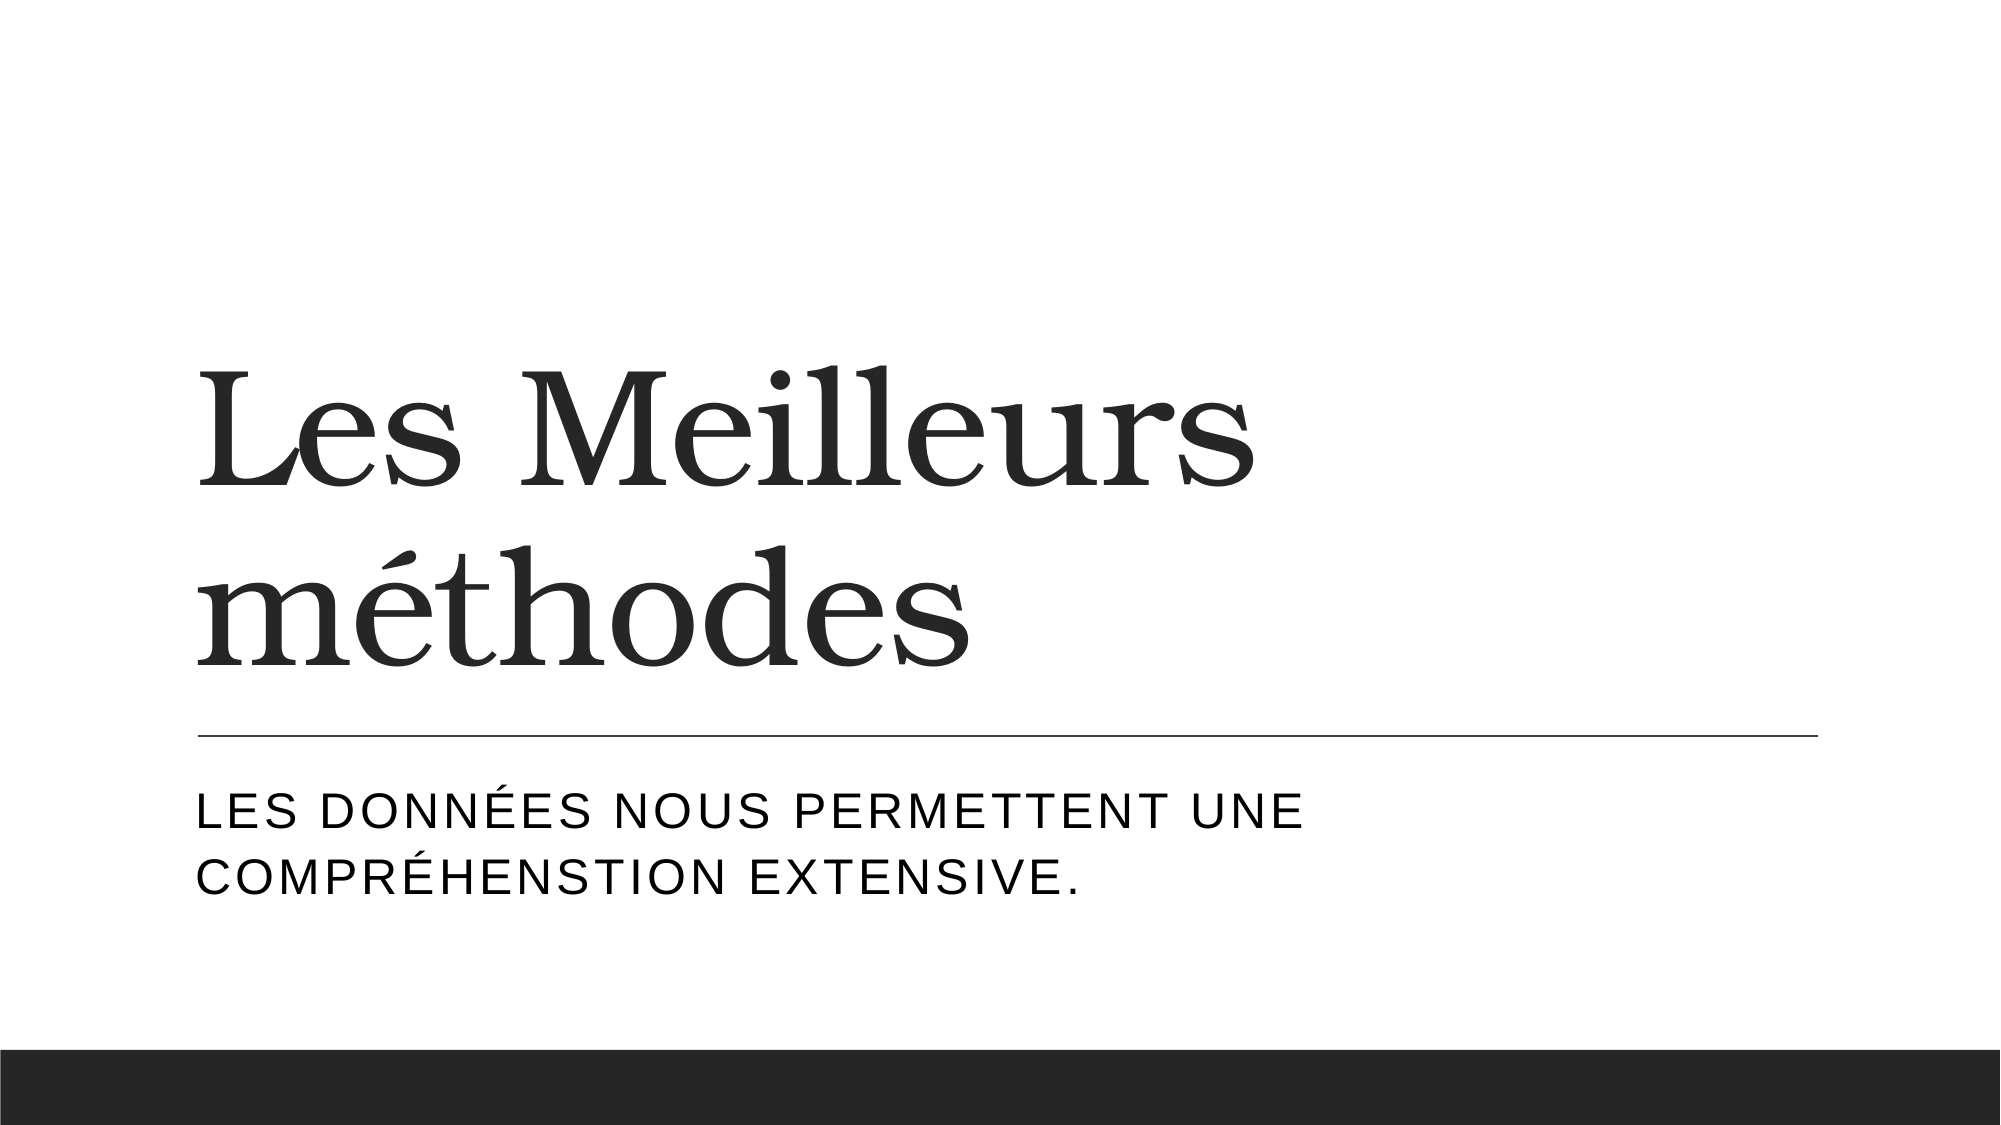

# Les Meilleurs méthodes
Les données nous permettent une compréhenstion extensive.